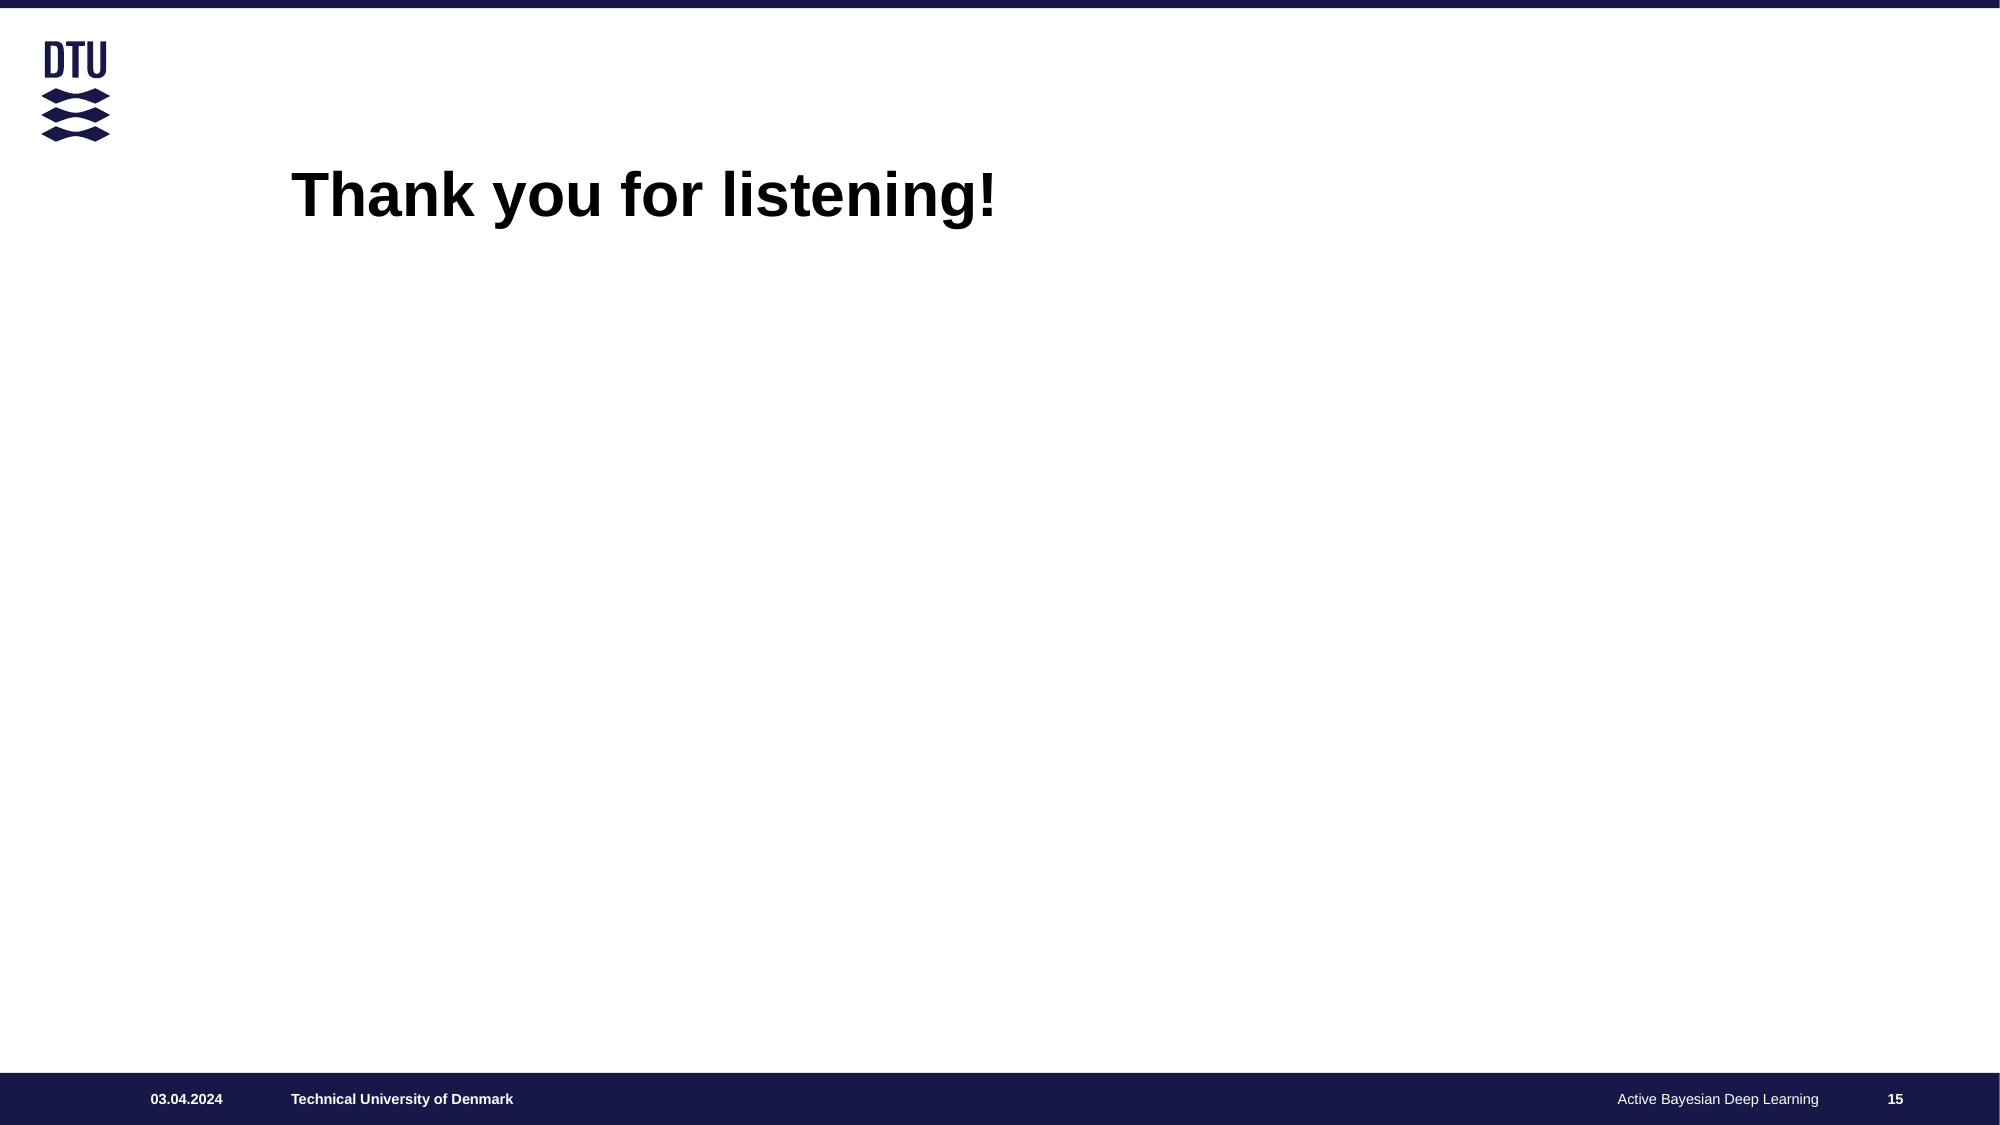

# Thank you for listening!

03.04.2024
Active Bayesian Deep Learning
15